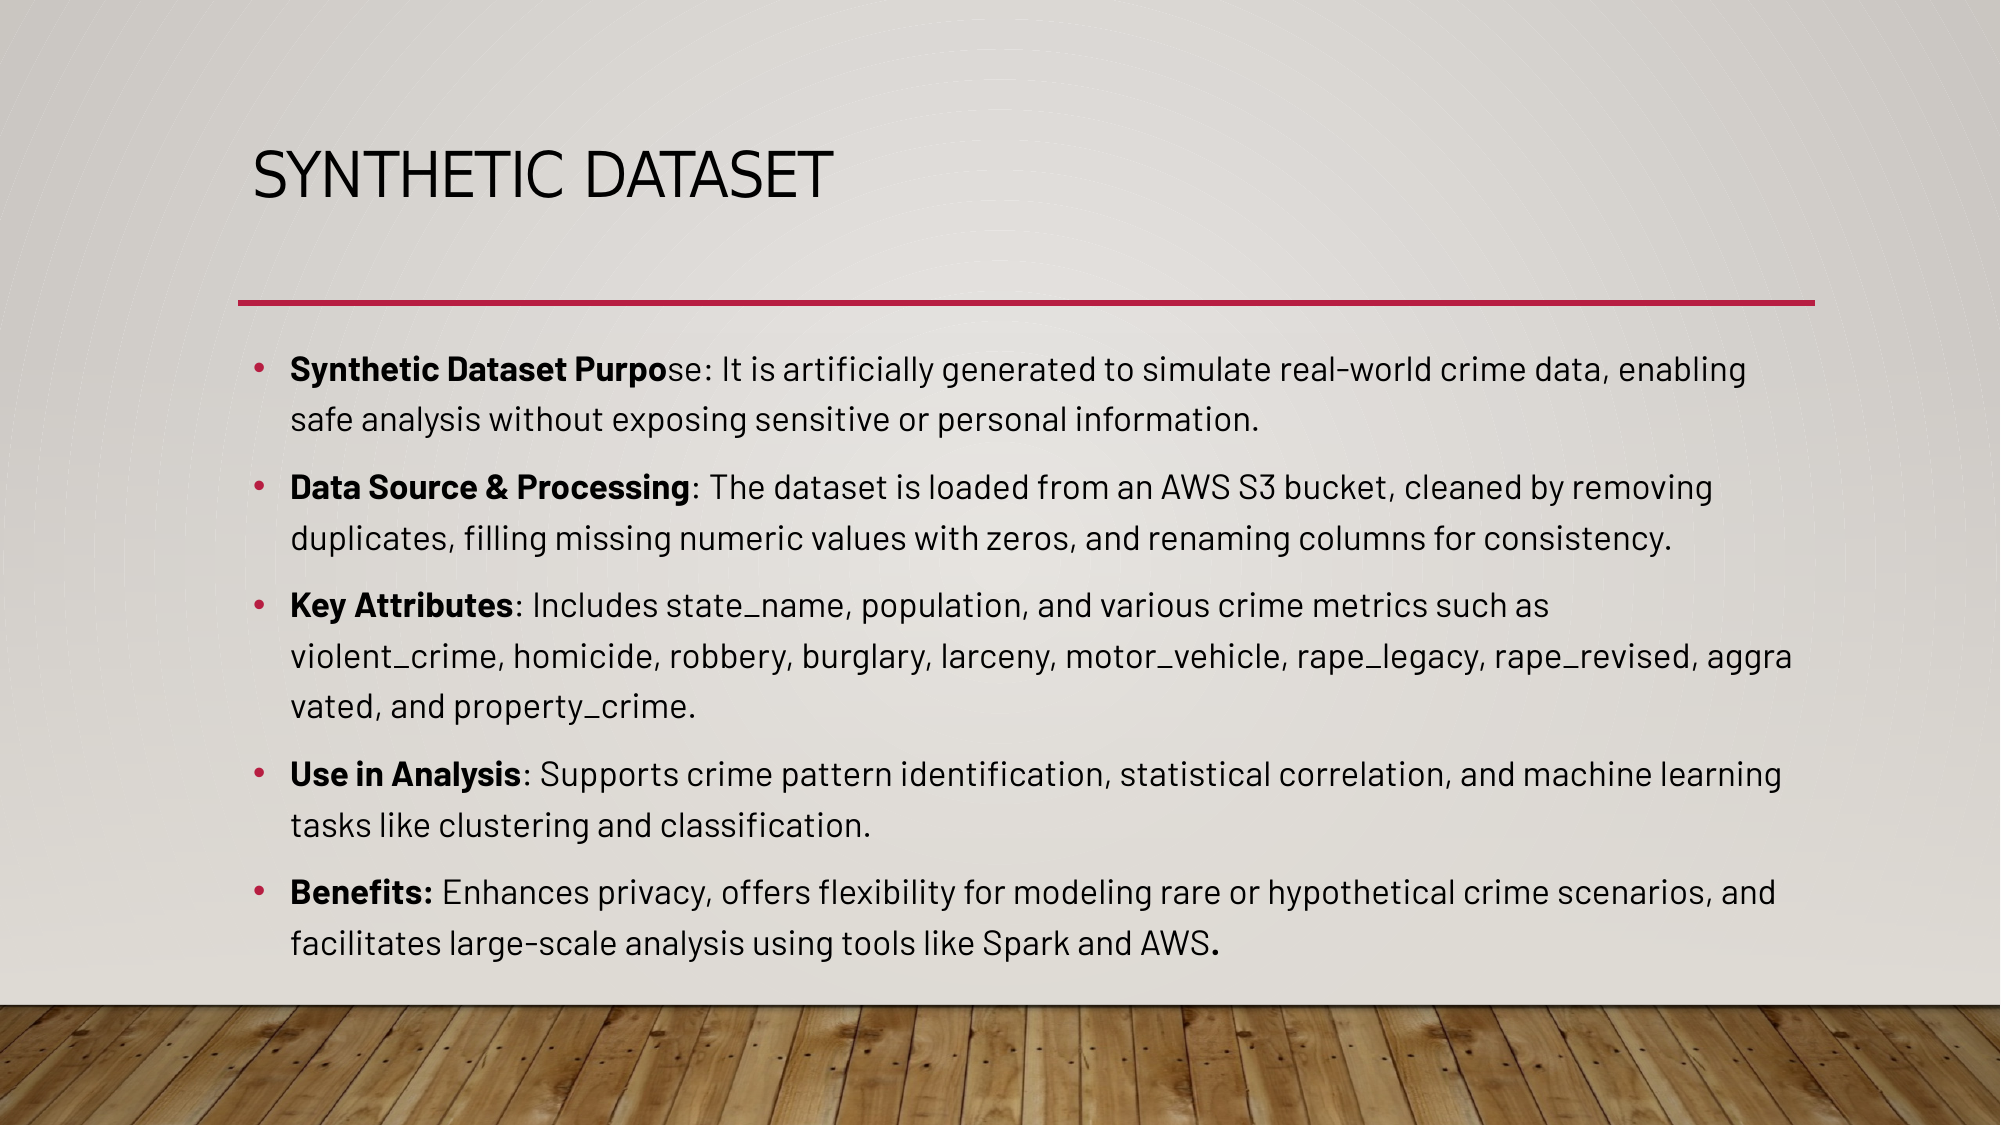

# Synthetic dataset
Synthetic Dataset Purpose: It is artificially generated to simulate real-world crime data, enabling safe analysis without exposing sensitive or personal information.
Data Source & Processing: The dataset is loaded from an AWS S3 bucket, cleaned by removing duplicates, filling missing numeric values with zeros, and renaming columns for consistency.
Key Attributes: Includes state_name, population, and various crime metrics such as  violent_crime, homicide, robbery, burglary, larceny, motor_vehicle, rape_legacy, rape_revised, aggravated, and property_crime.
Use in Analysis: Supports crime pattern identification, statistical correlation, and machine learning tasks like clustering and classification.
Benefits: Enhances privacy, offers flexibility for modeling rare or hypothetical crime scenarios, and facilitates large-scale analysis using tools like Spark and AWS.